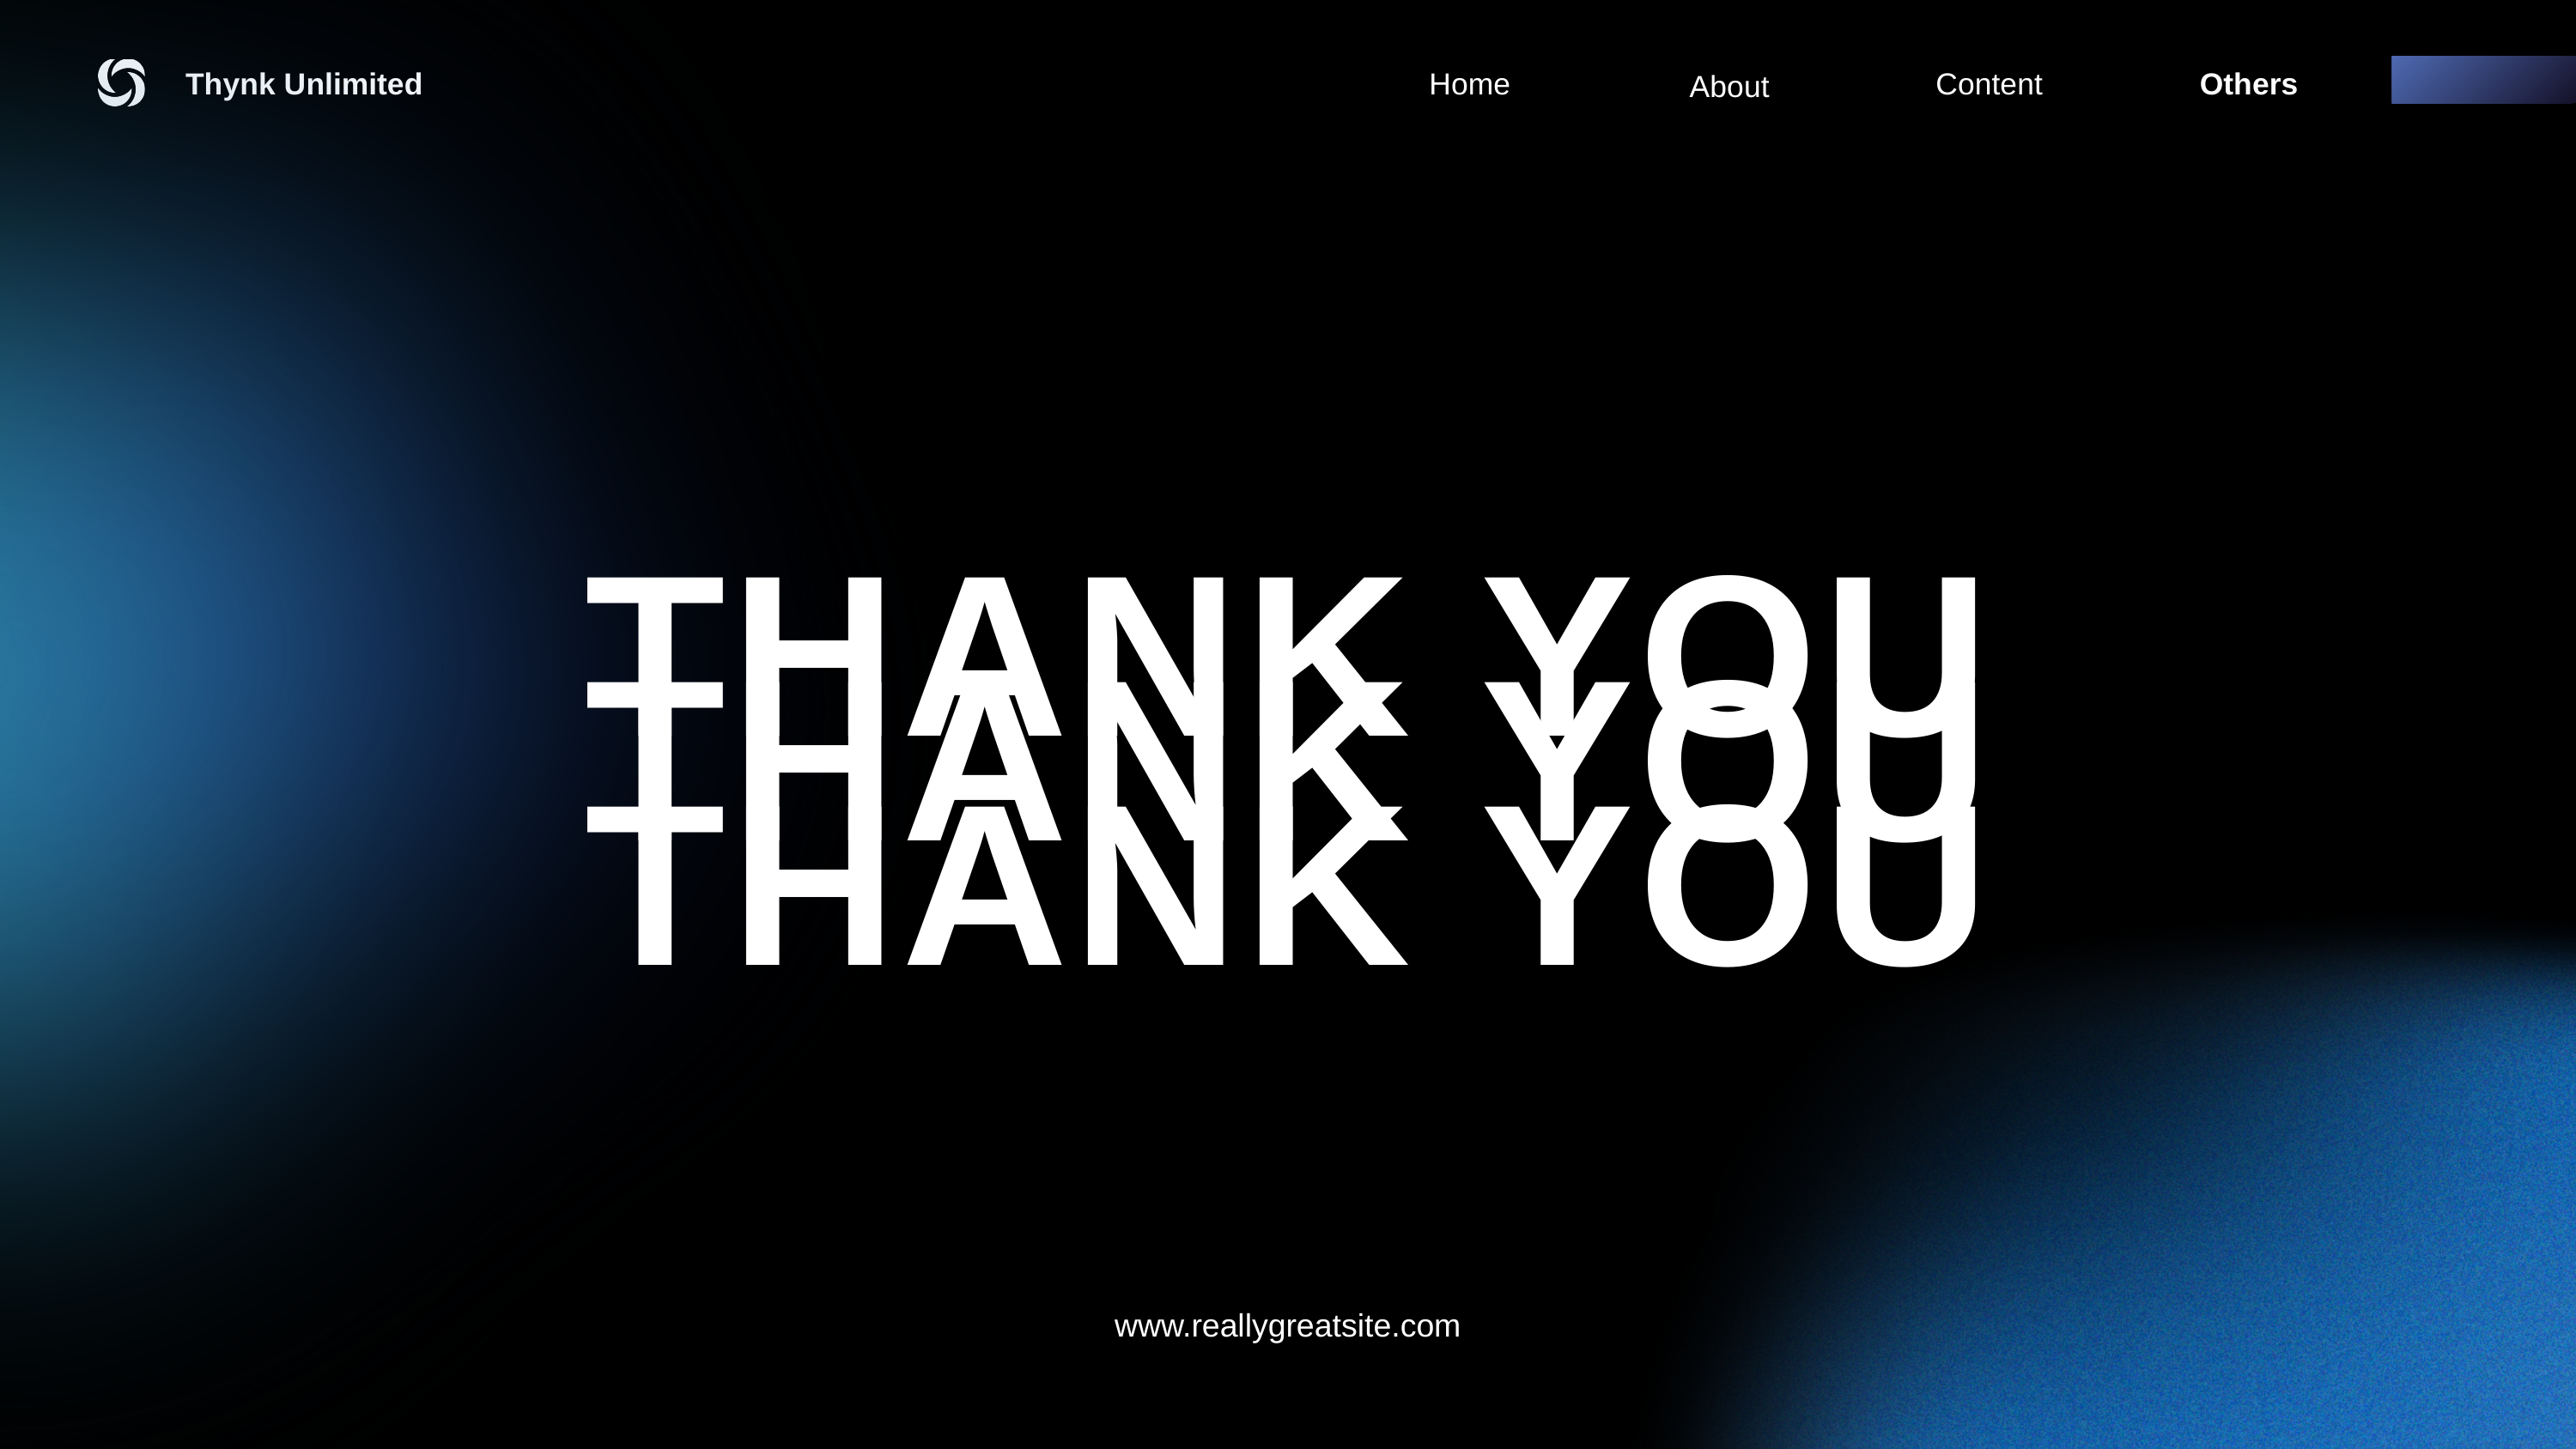

Thynk Unlimited
Home
Content
Others

About
THANK YOU
THANK YOU
THANK YOU

www.reallygreatsite.com